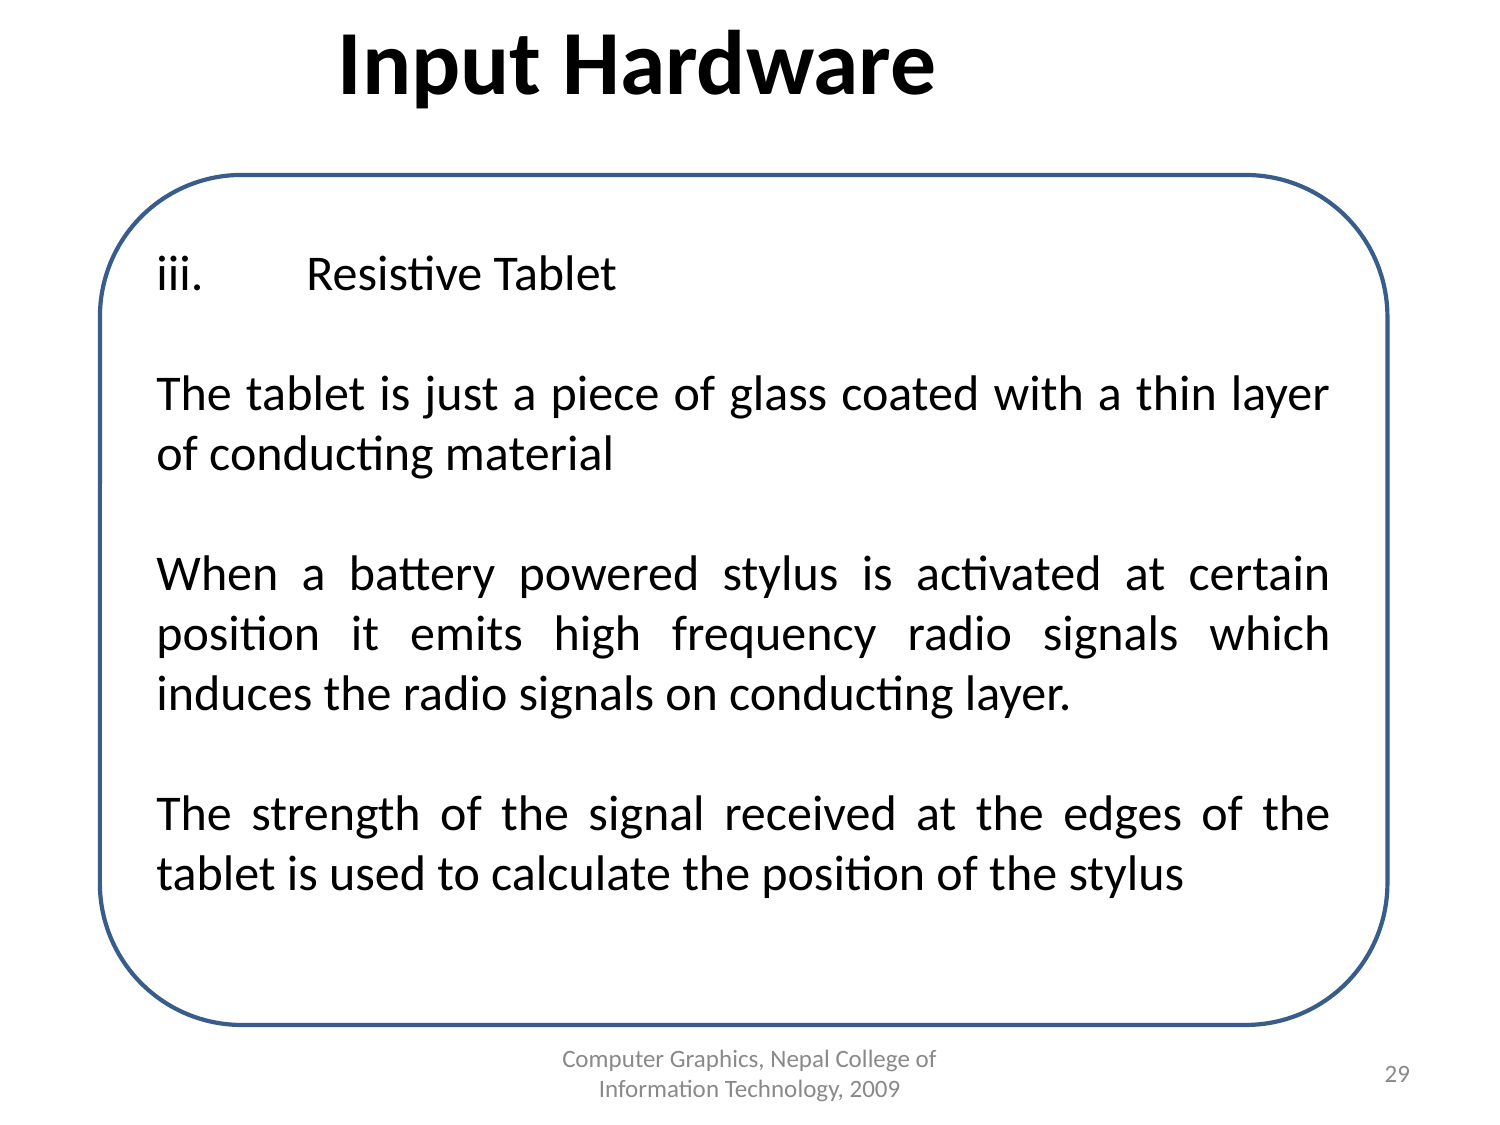

Input Hardware
iii.	Resistive Tablet

The tablet is just a piece of glass coated with a thin layer of conducting material

When a battery powered stylus is activated at certain position it emits high frequency radio signals which induces the radio signals on conducting layer.

The strength of the signal received at the edges of the tablet is used to calculate the position of the stylus

Computer Graphics, Nepal College of Information Technology, 2009
29